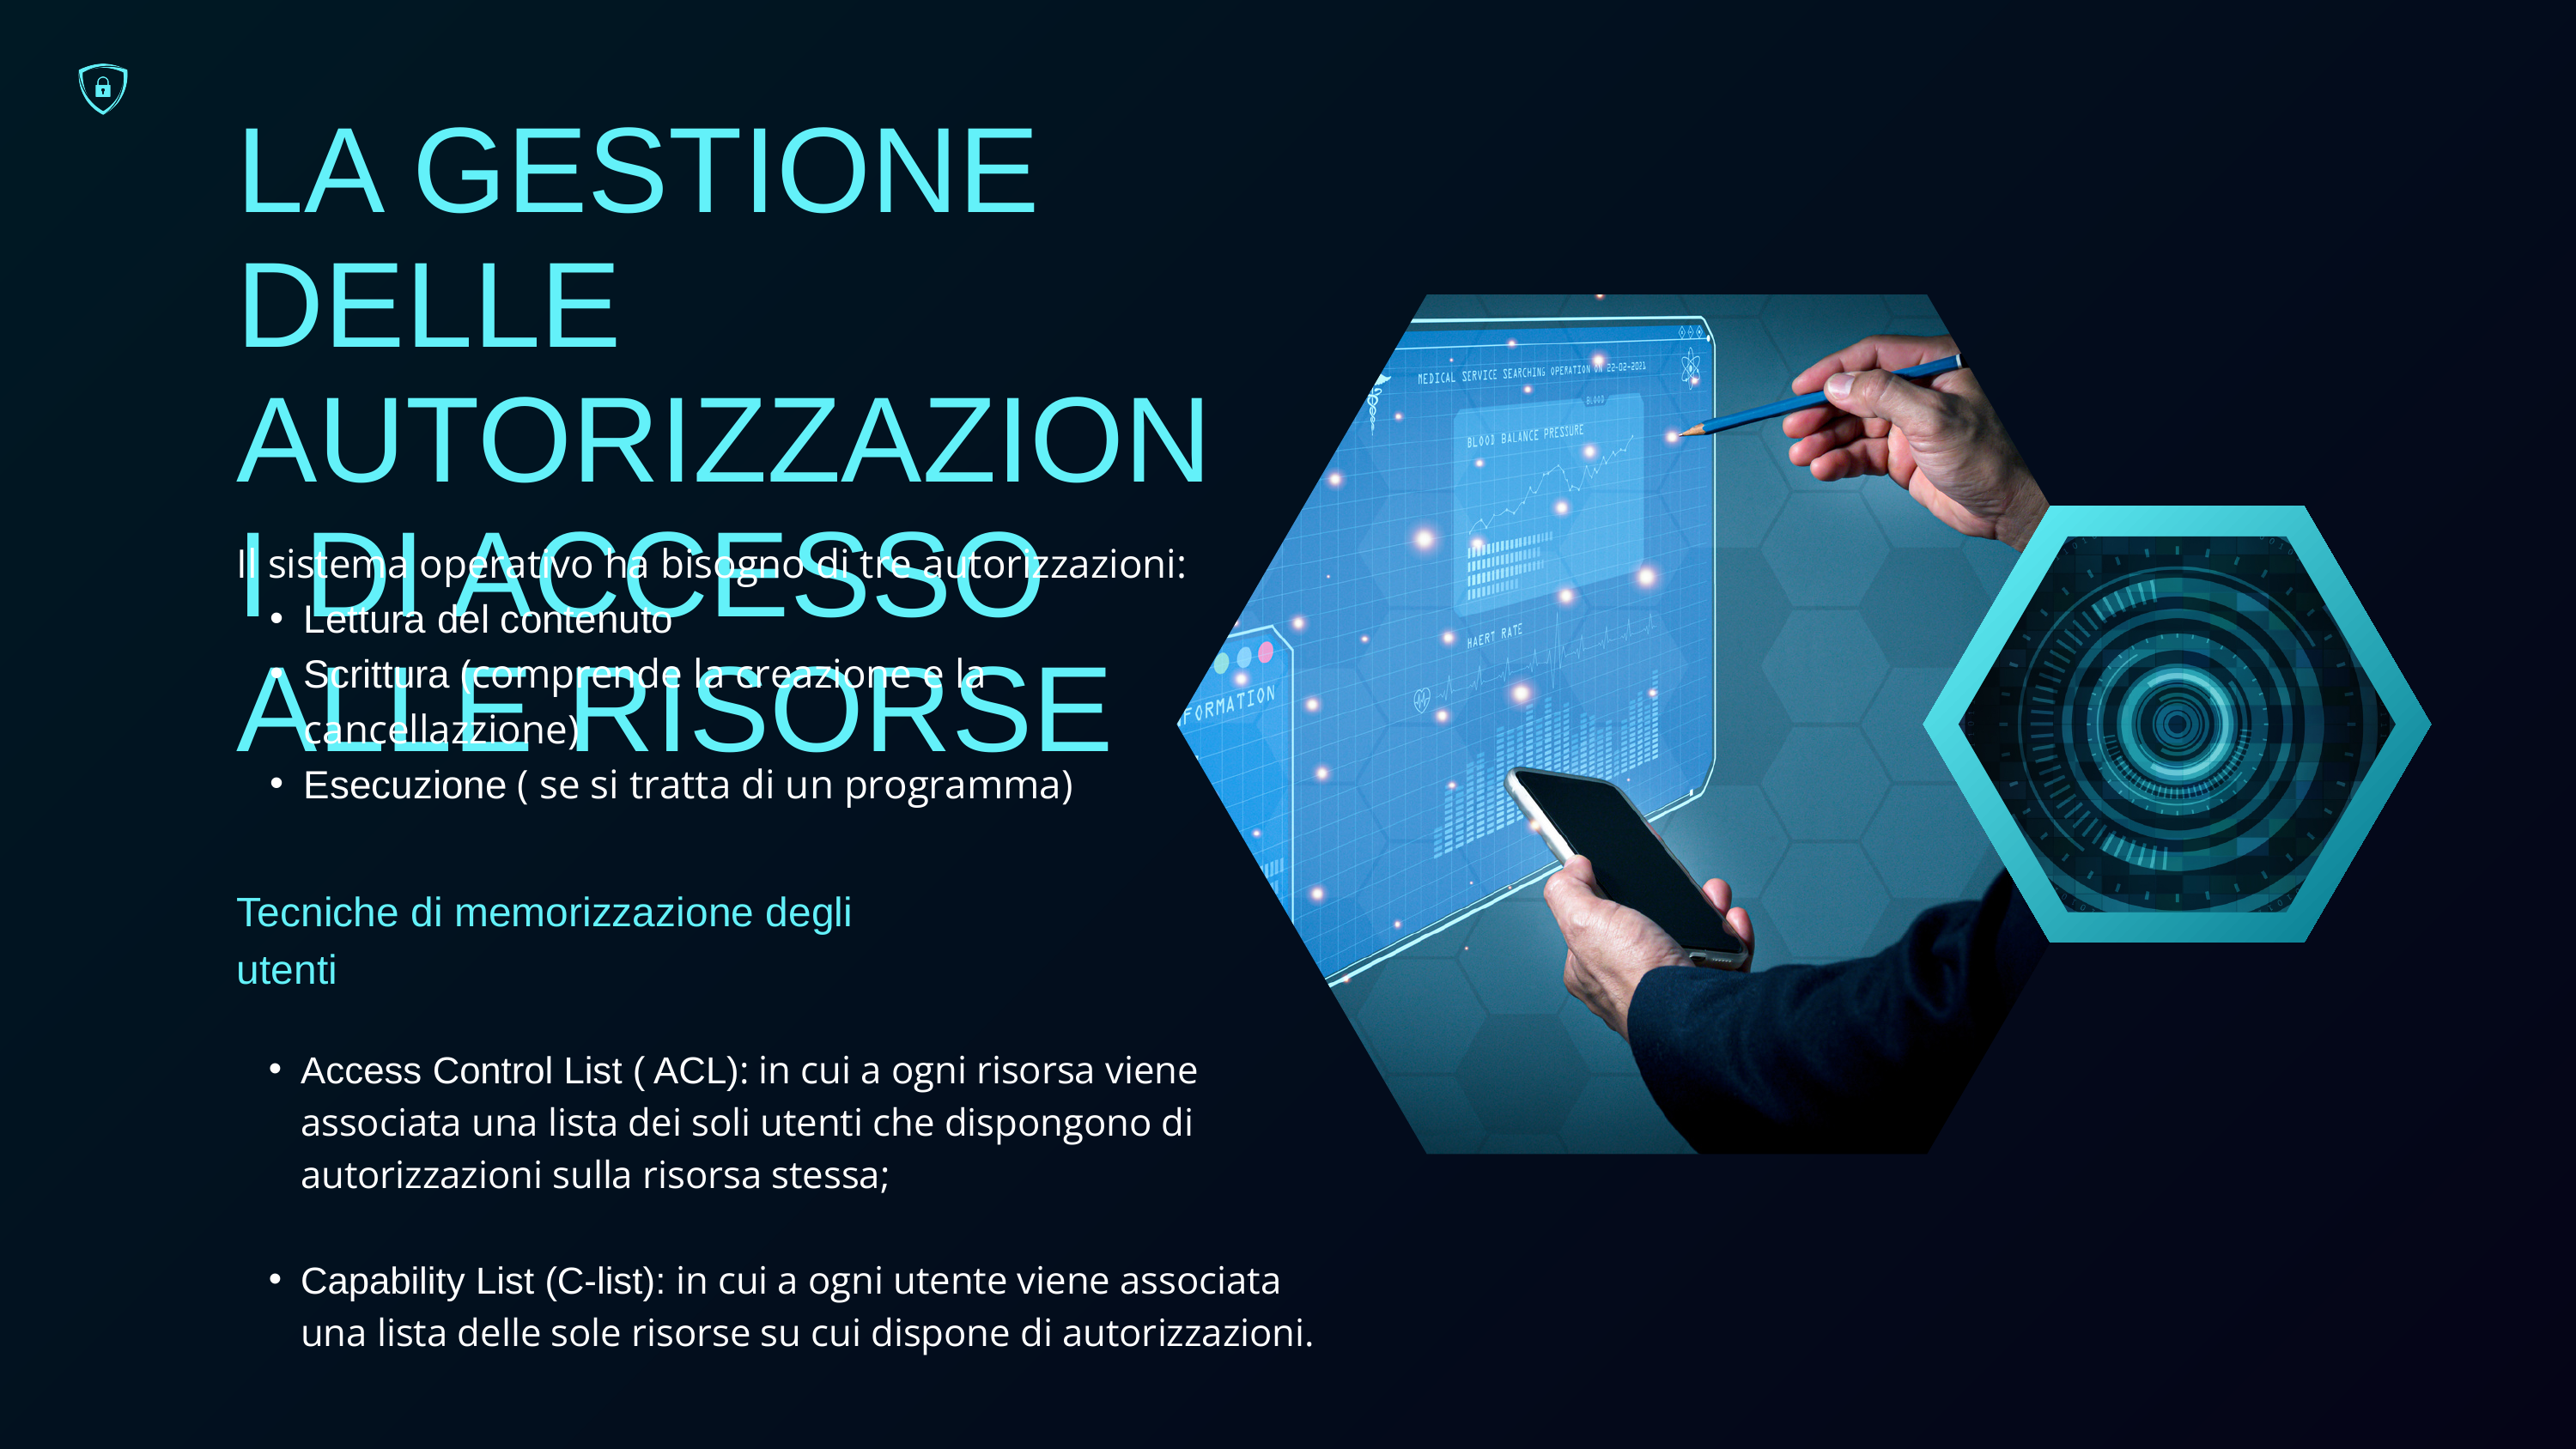

LA GESTIONE DELLE AUTORIZZAZIONI DI ACCESSO ALLE RISORSE

Il sistema operativo ha bisogno di tre autorizzazioni:
Lettura del contenuto
Scrittura (comprende la creazione e la cancellazzione)
Esecuzione ( se si tratta di un programma)

Tecniche di memorizzazione degli utenti
Access Control List ( ACL): in cui a ogni risorsa viene associata una lista dei soli utenti che dispongono di autorizzazioni sulla risorsa stessa;

Capability List (C-list): in cui a ogni utente viene associata una lista delle sole risorse su cui dispone di autorizzazioni.